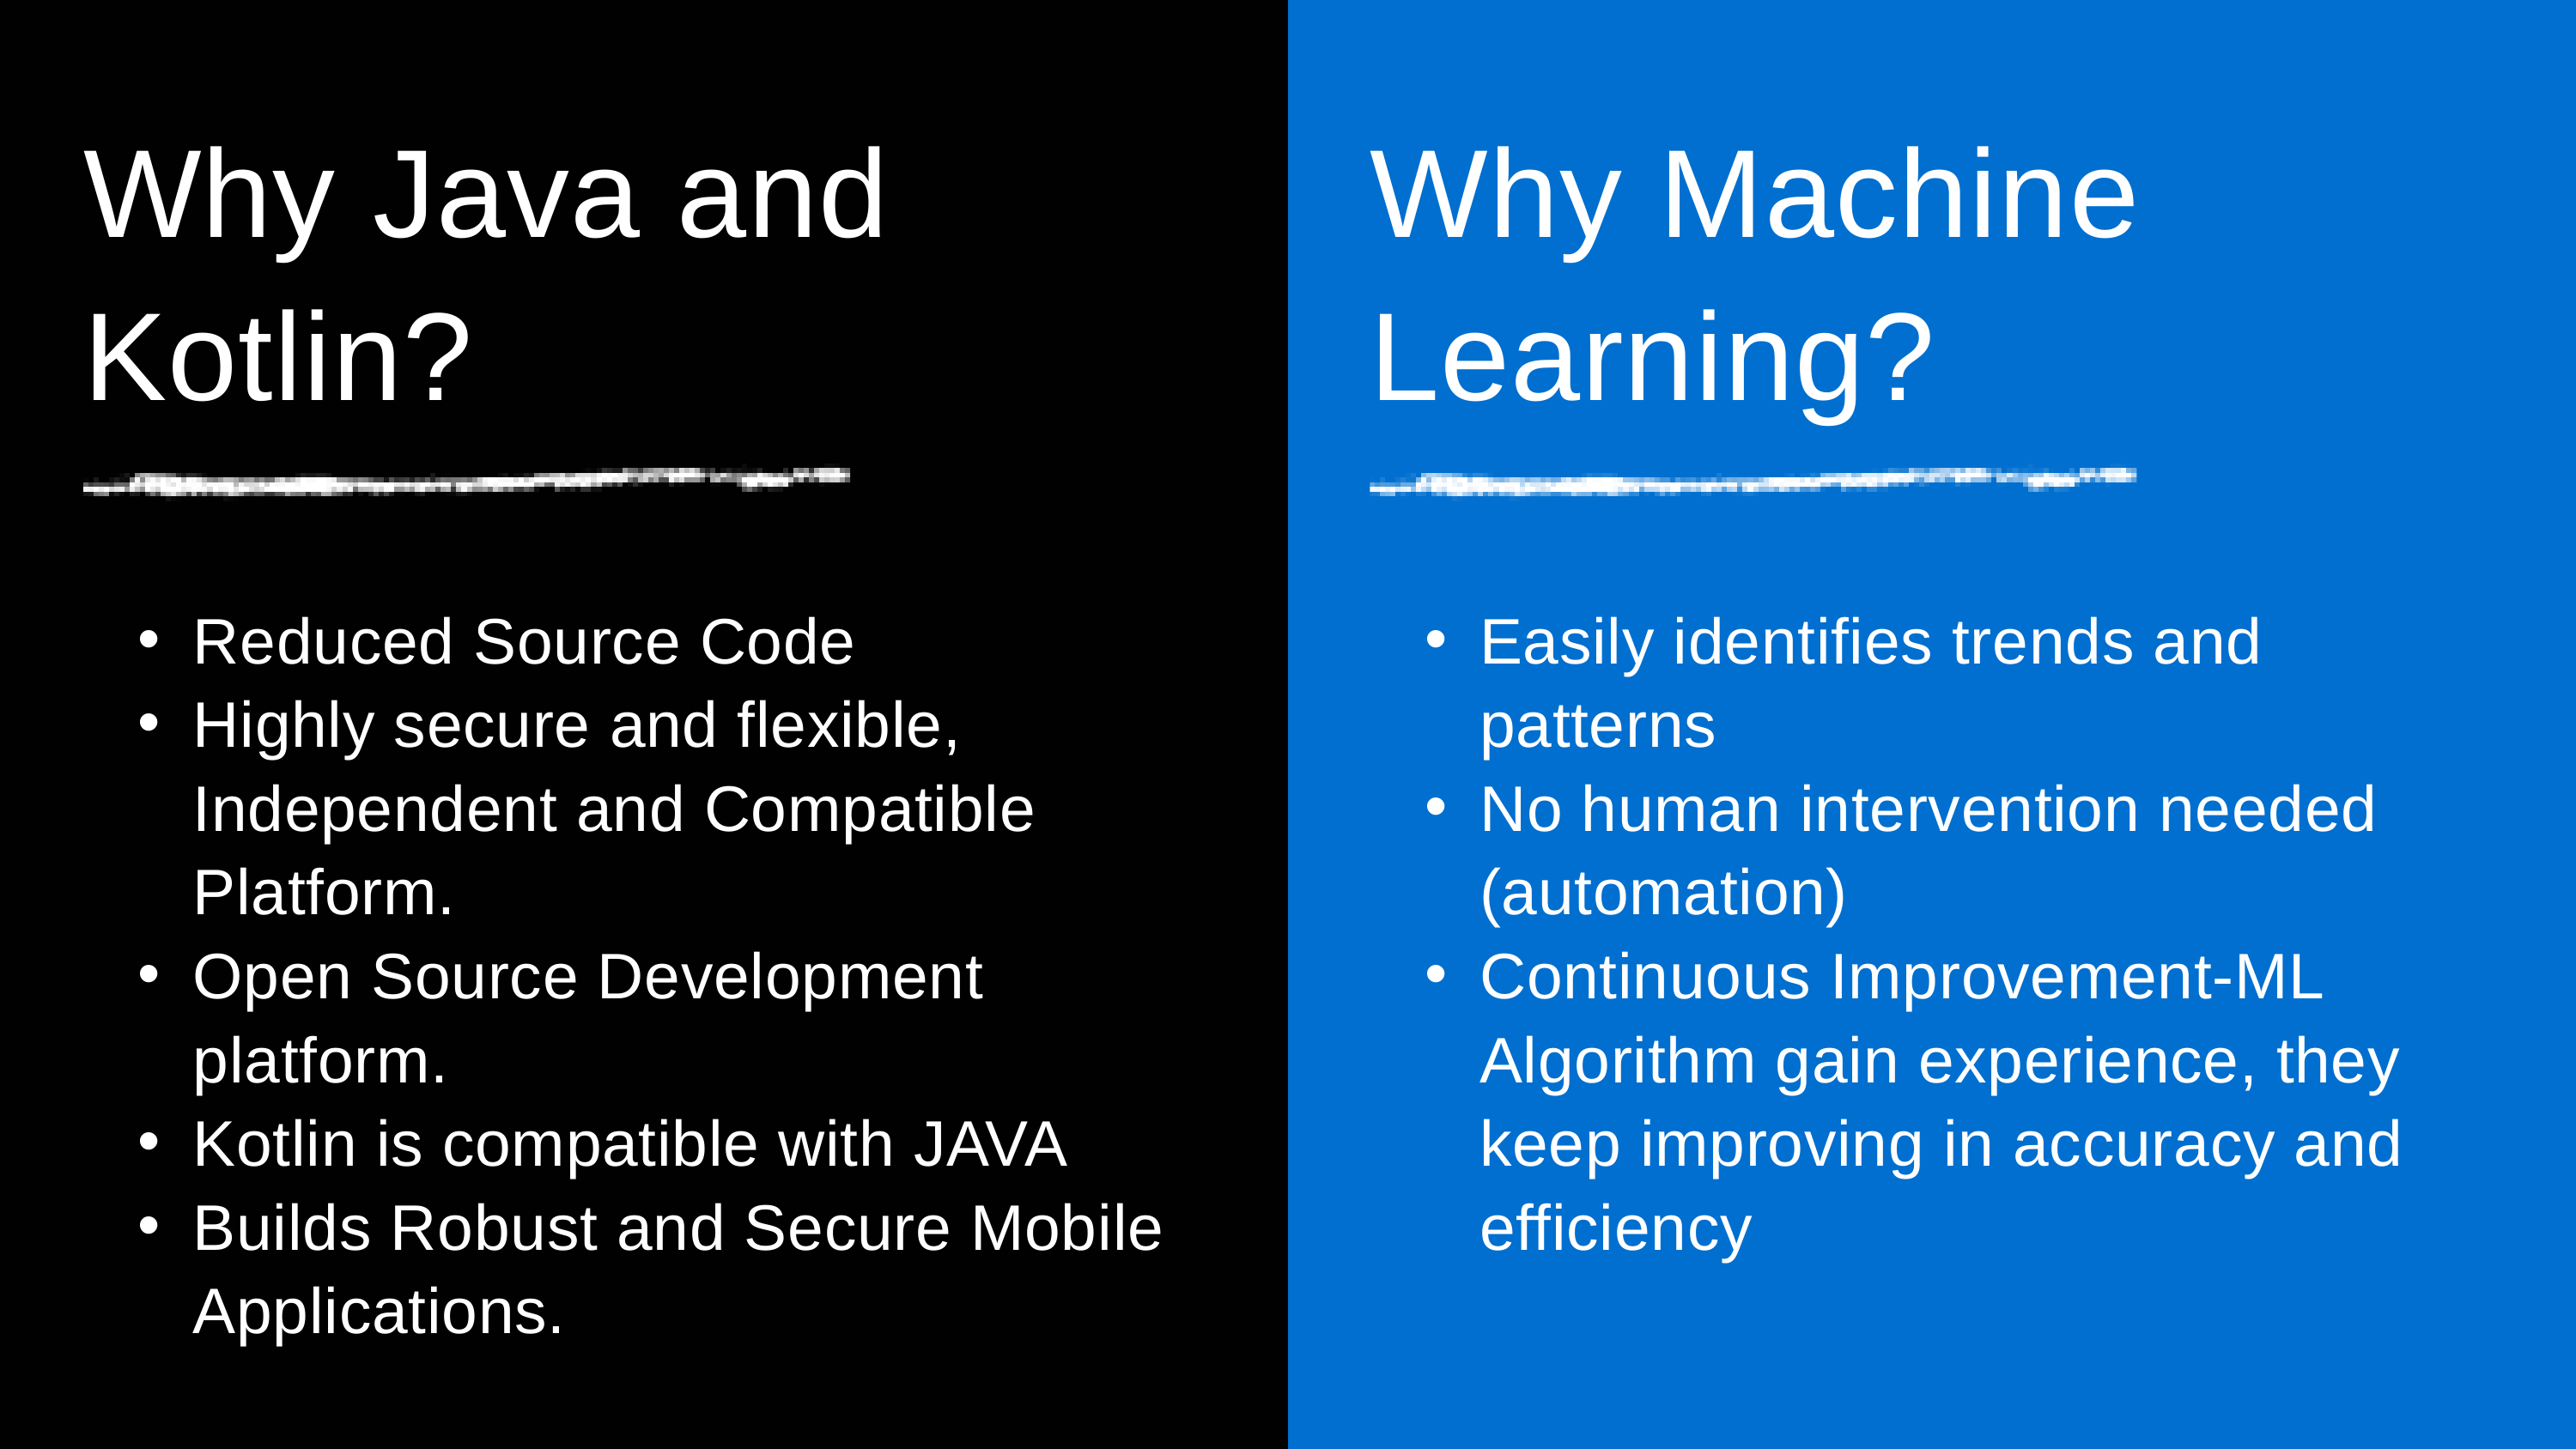

Why Java and Kotlin?

Reduced Source Code
Highly secure and flexible, Independent and Compatible Platform.
Open Source Development platform.
Kotlin is compatible with JAVA
Builds Robust and Secure Mobile Applications.
Why Machine Learning?

Easily identifies trends and patterns
No human intervention needed (automation)
Continuous Improvement-ML Algorithm gain experience, they keep improving in accuracy and efficiency